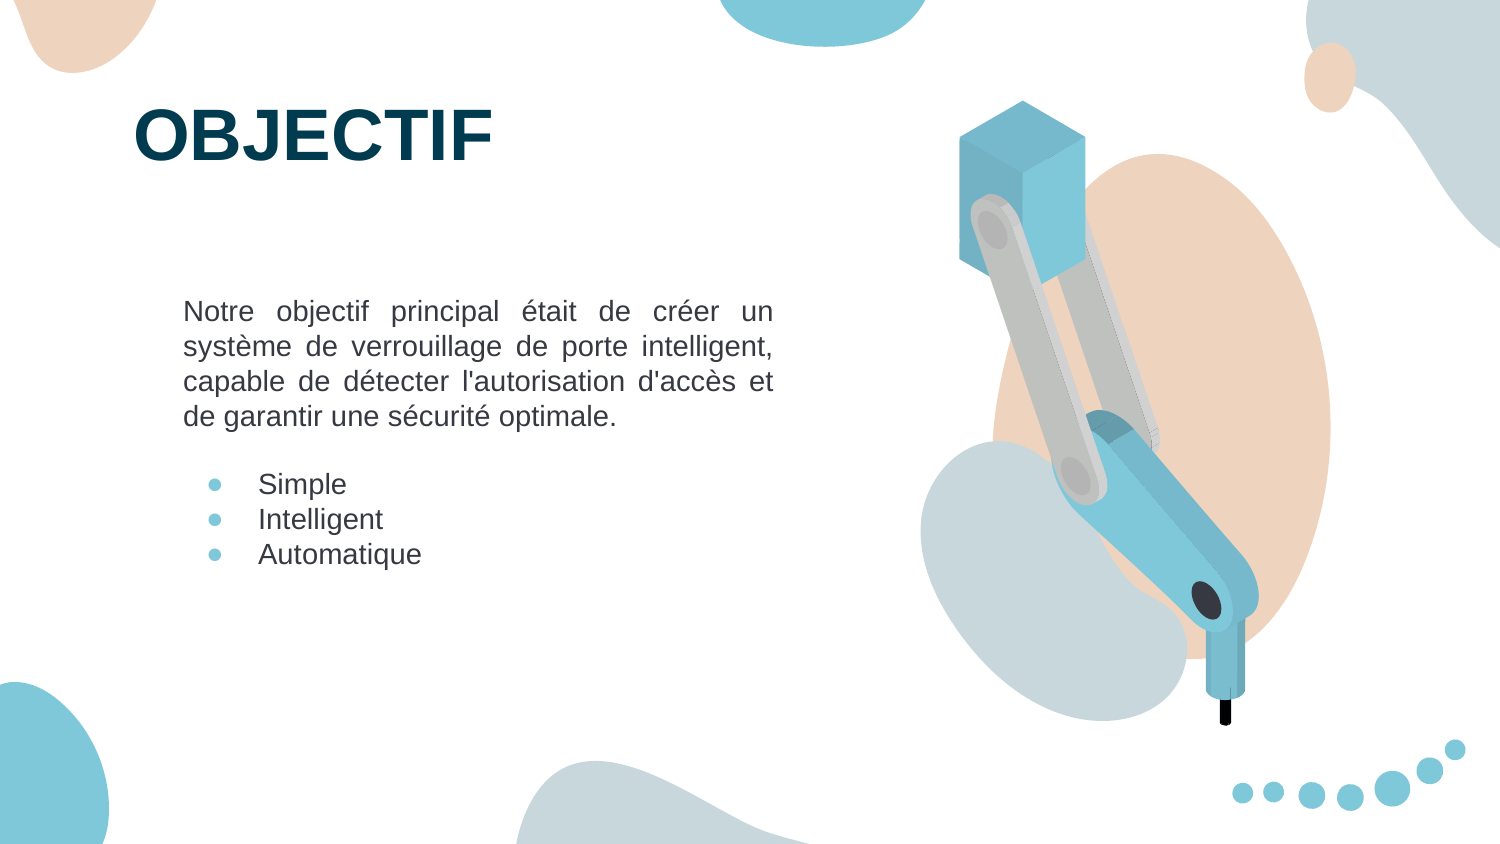

# OBJECTIF

Notre objectif principal était de créer un système de verrouillage de porte intelligent, capable de détecter l'autorisation d'accès et de garantir une sécurité optimale.
Simple
Intelligent
Automatique